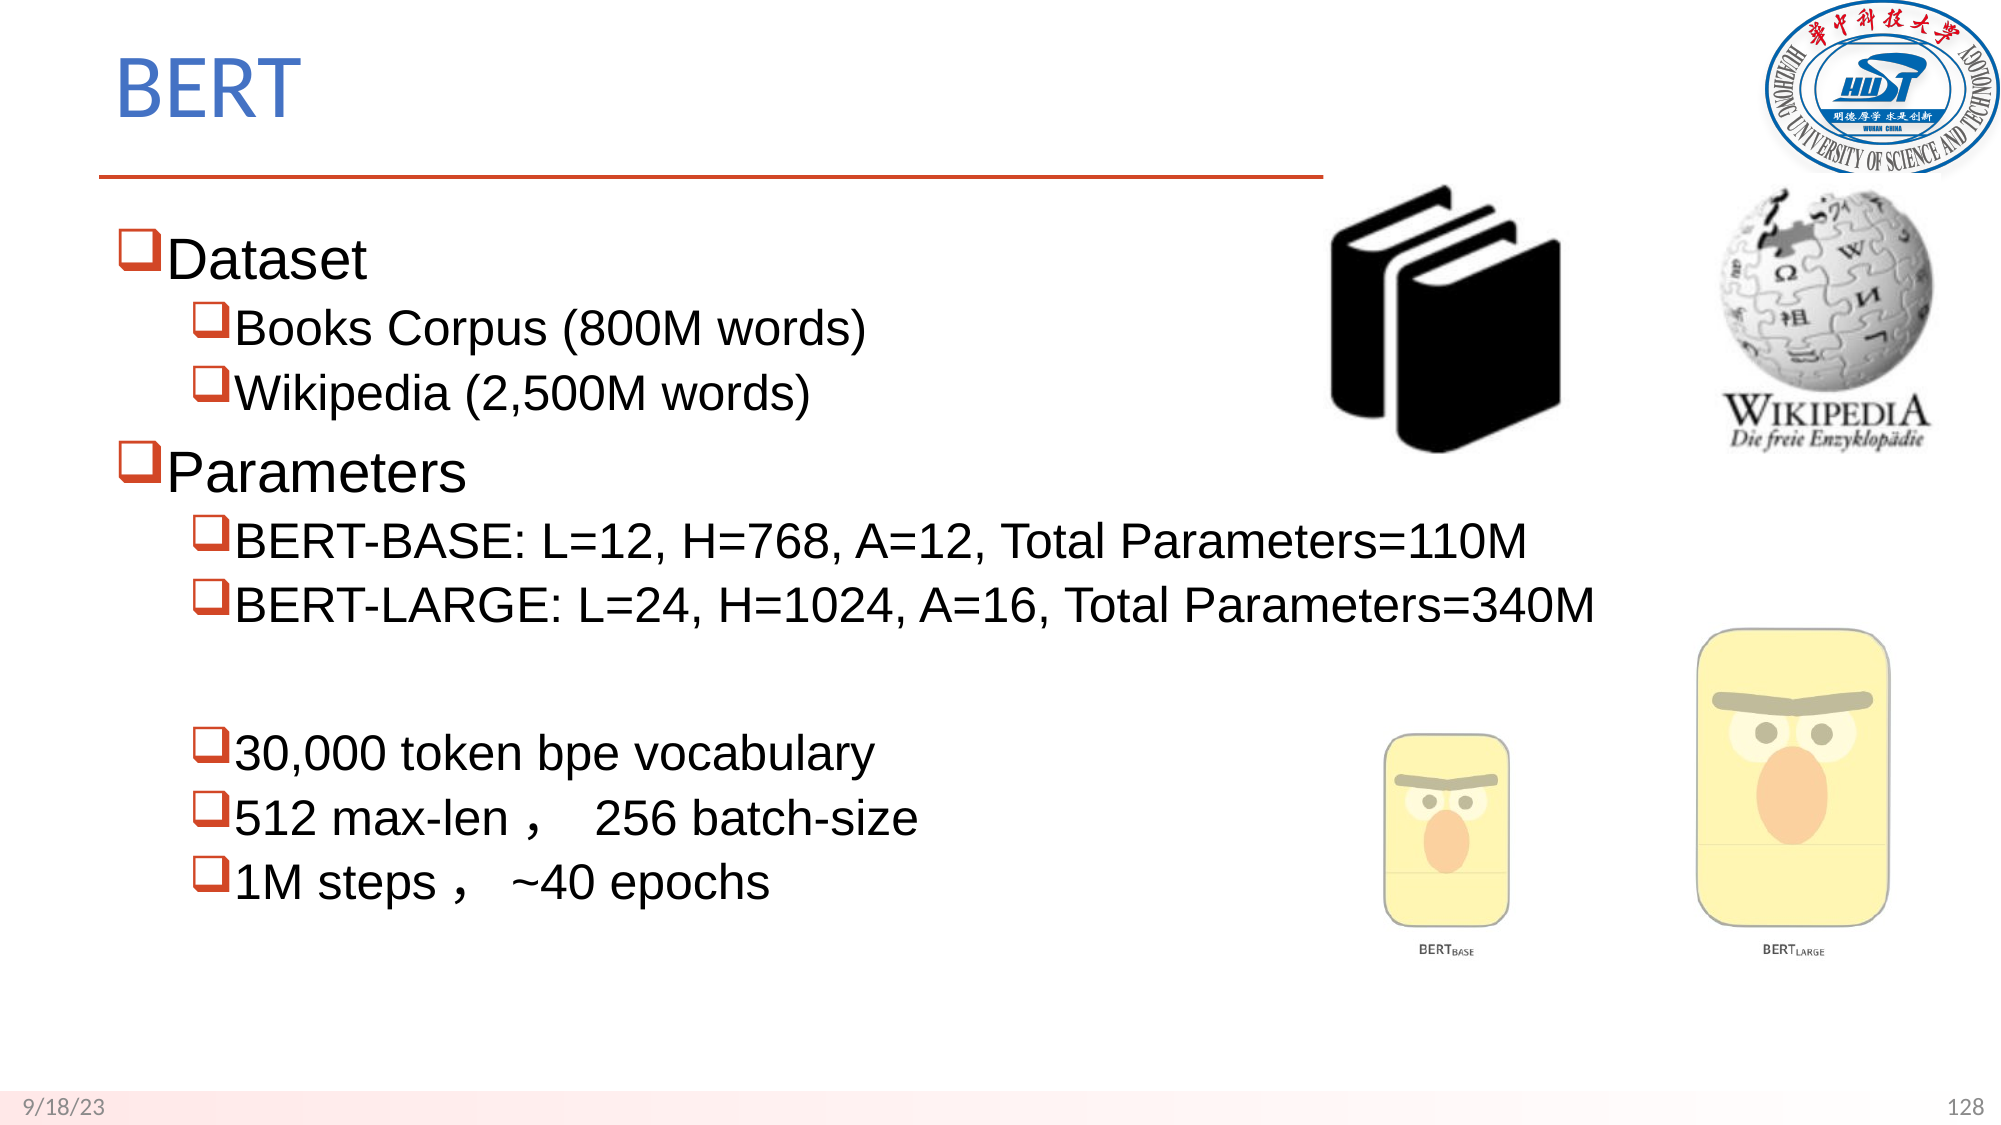

# BERT

Dataset
Books Corpus (800M words)
Wikipedia (2,500M words)
Parameters
BERT-BASE: L=12, H=768, A=12, Total Parameters=110M
BERT-LARGE: L=24, H=1024, A=16, Total Parameters=340M

30,000 token bpe vocabulary
512 max-len， 256 batch-size
1M steps，~40 epochs

128
9/18/23